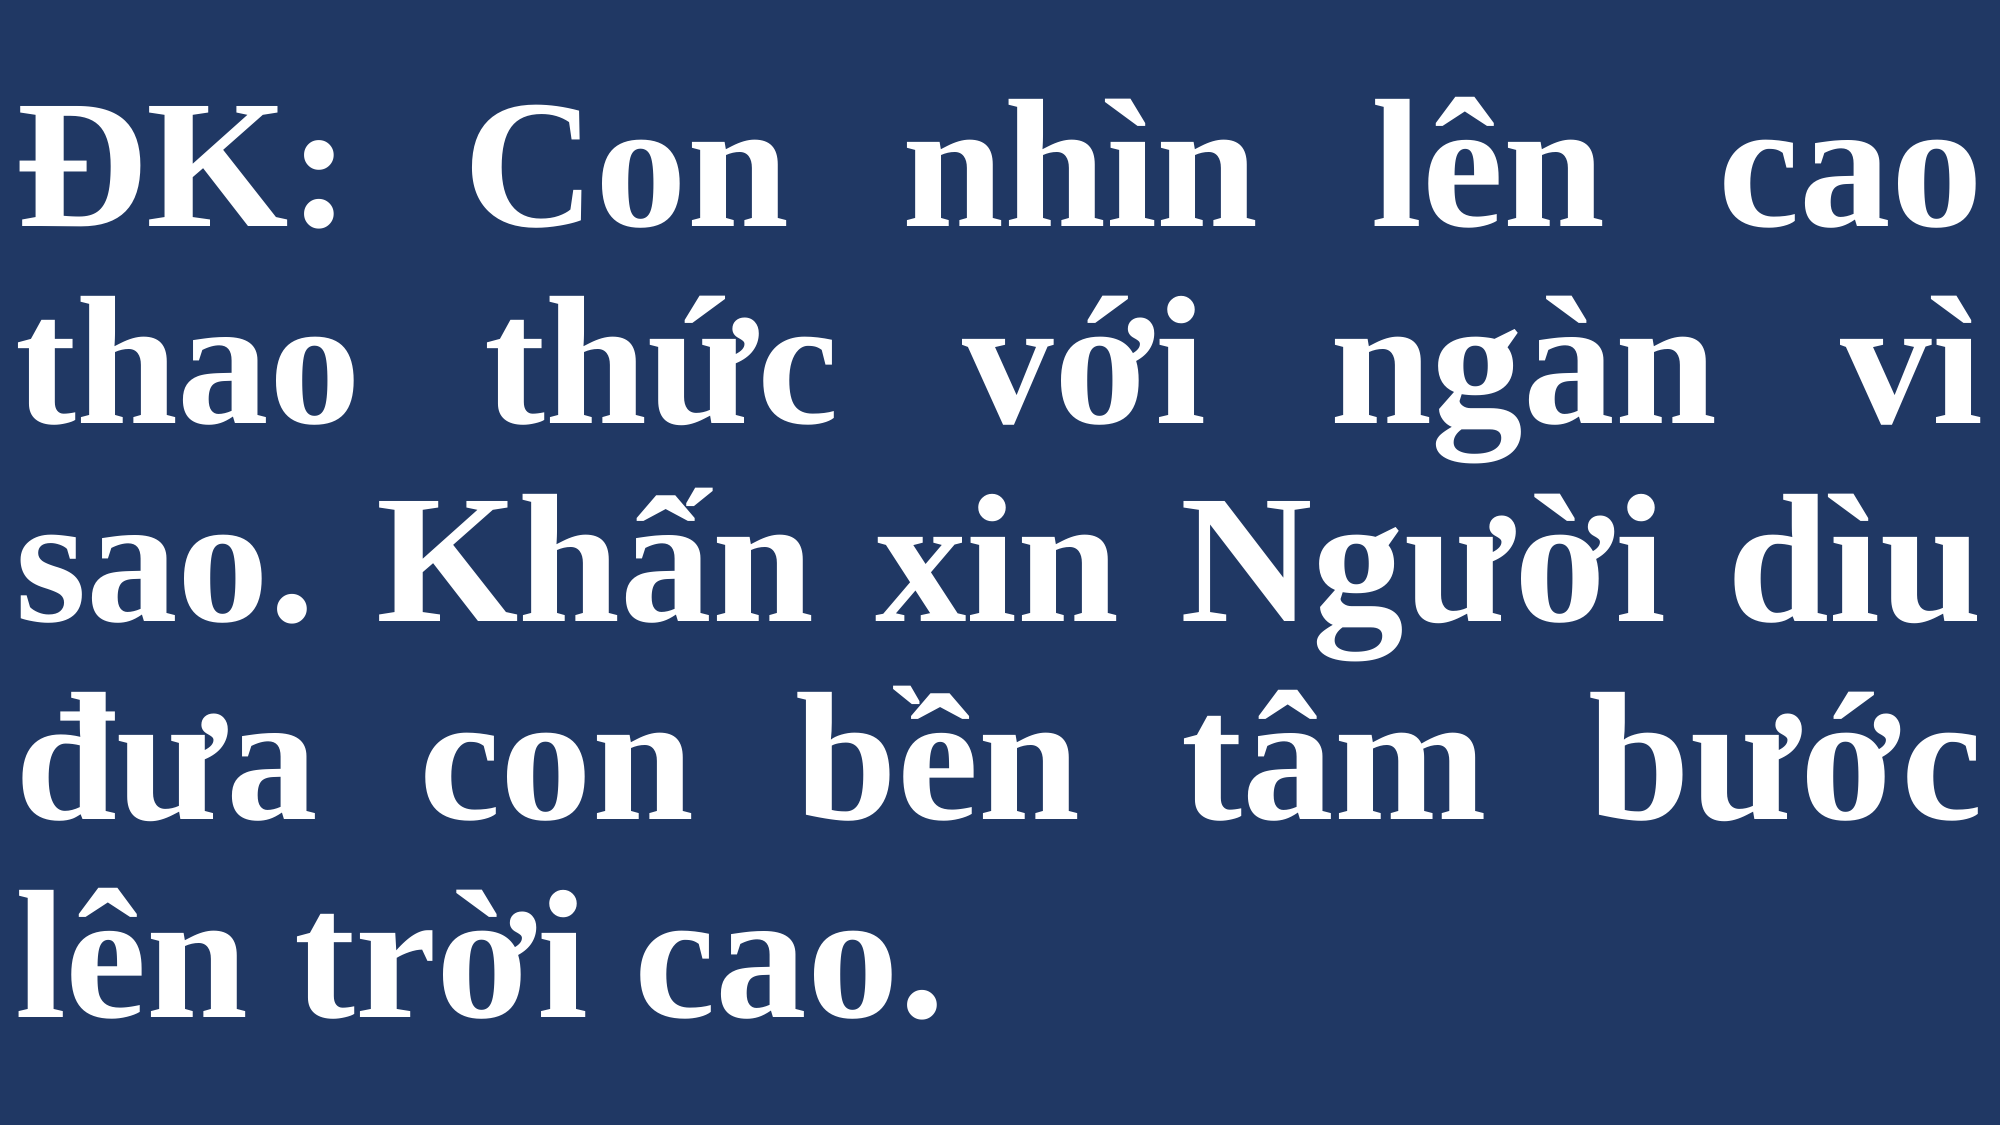

# ĐK: Con nhìn lên cao thao thức với ngàn vì sao. Khấn xin Người dìu đưa con bền tâm bước lên trời cao.